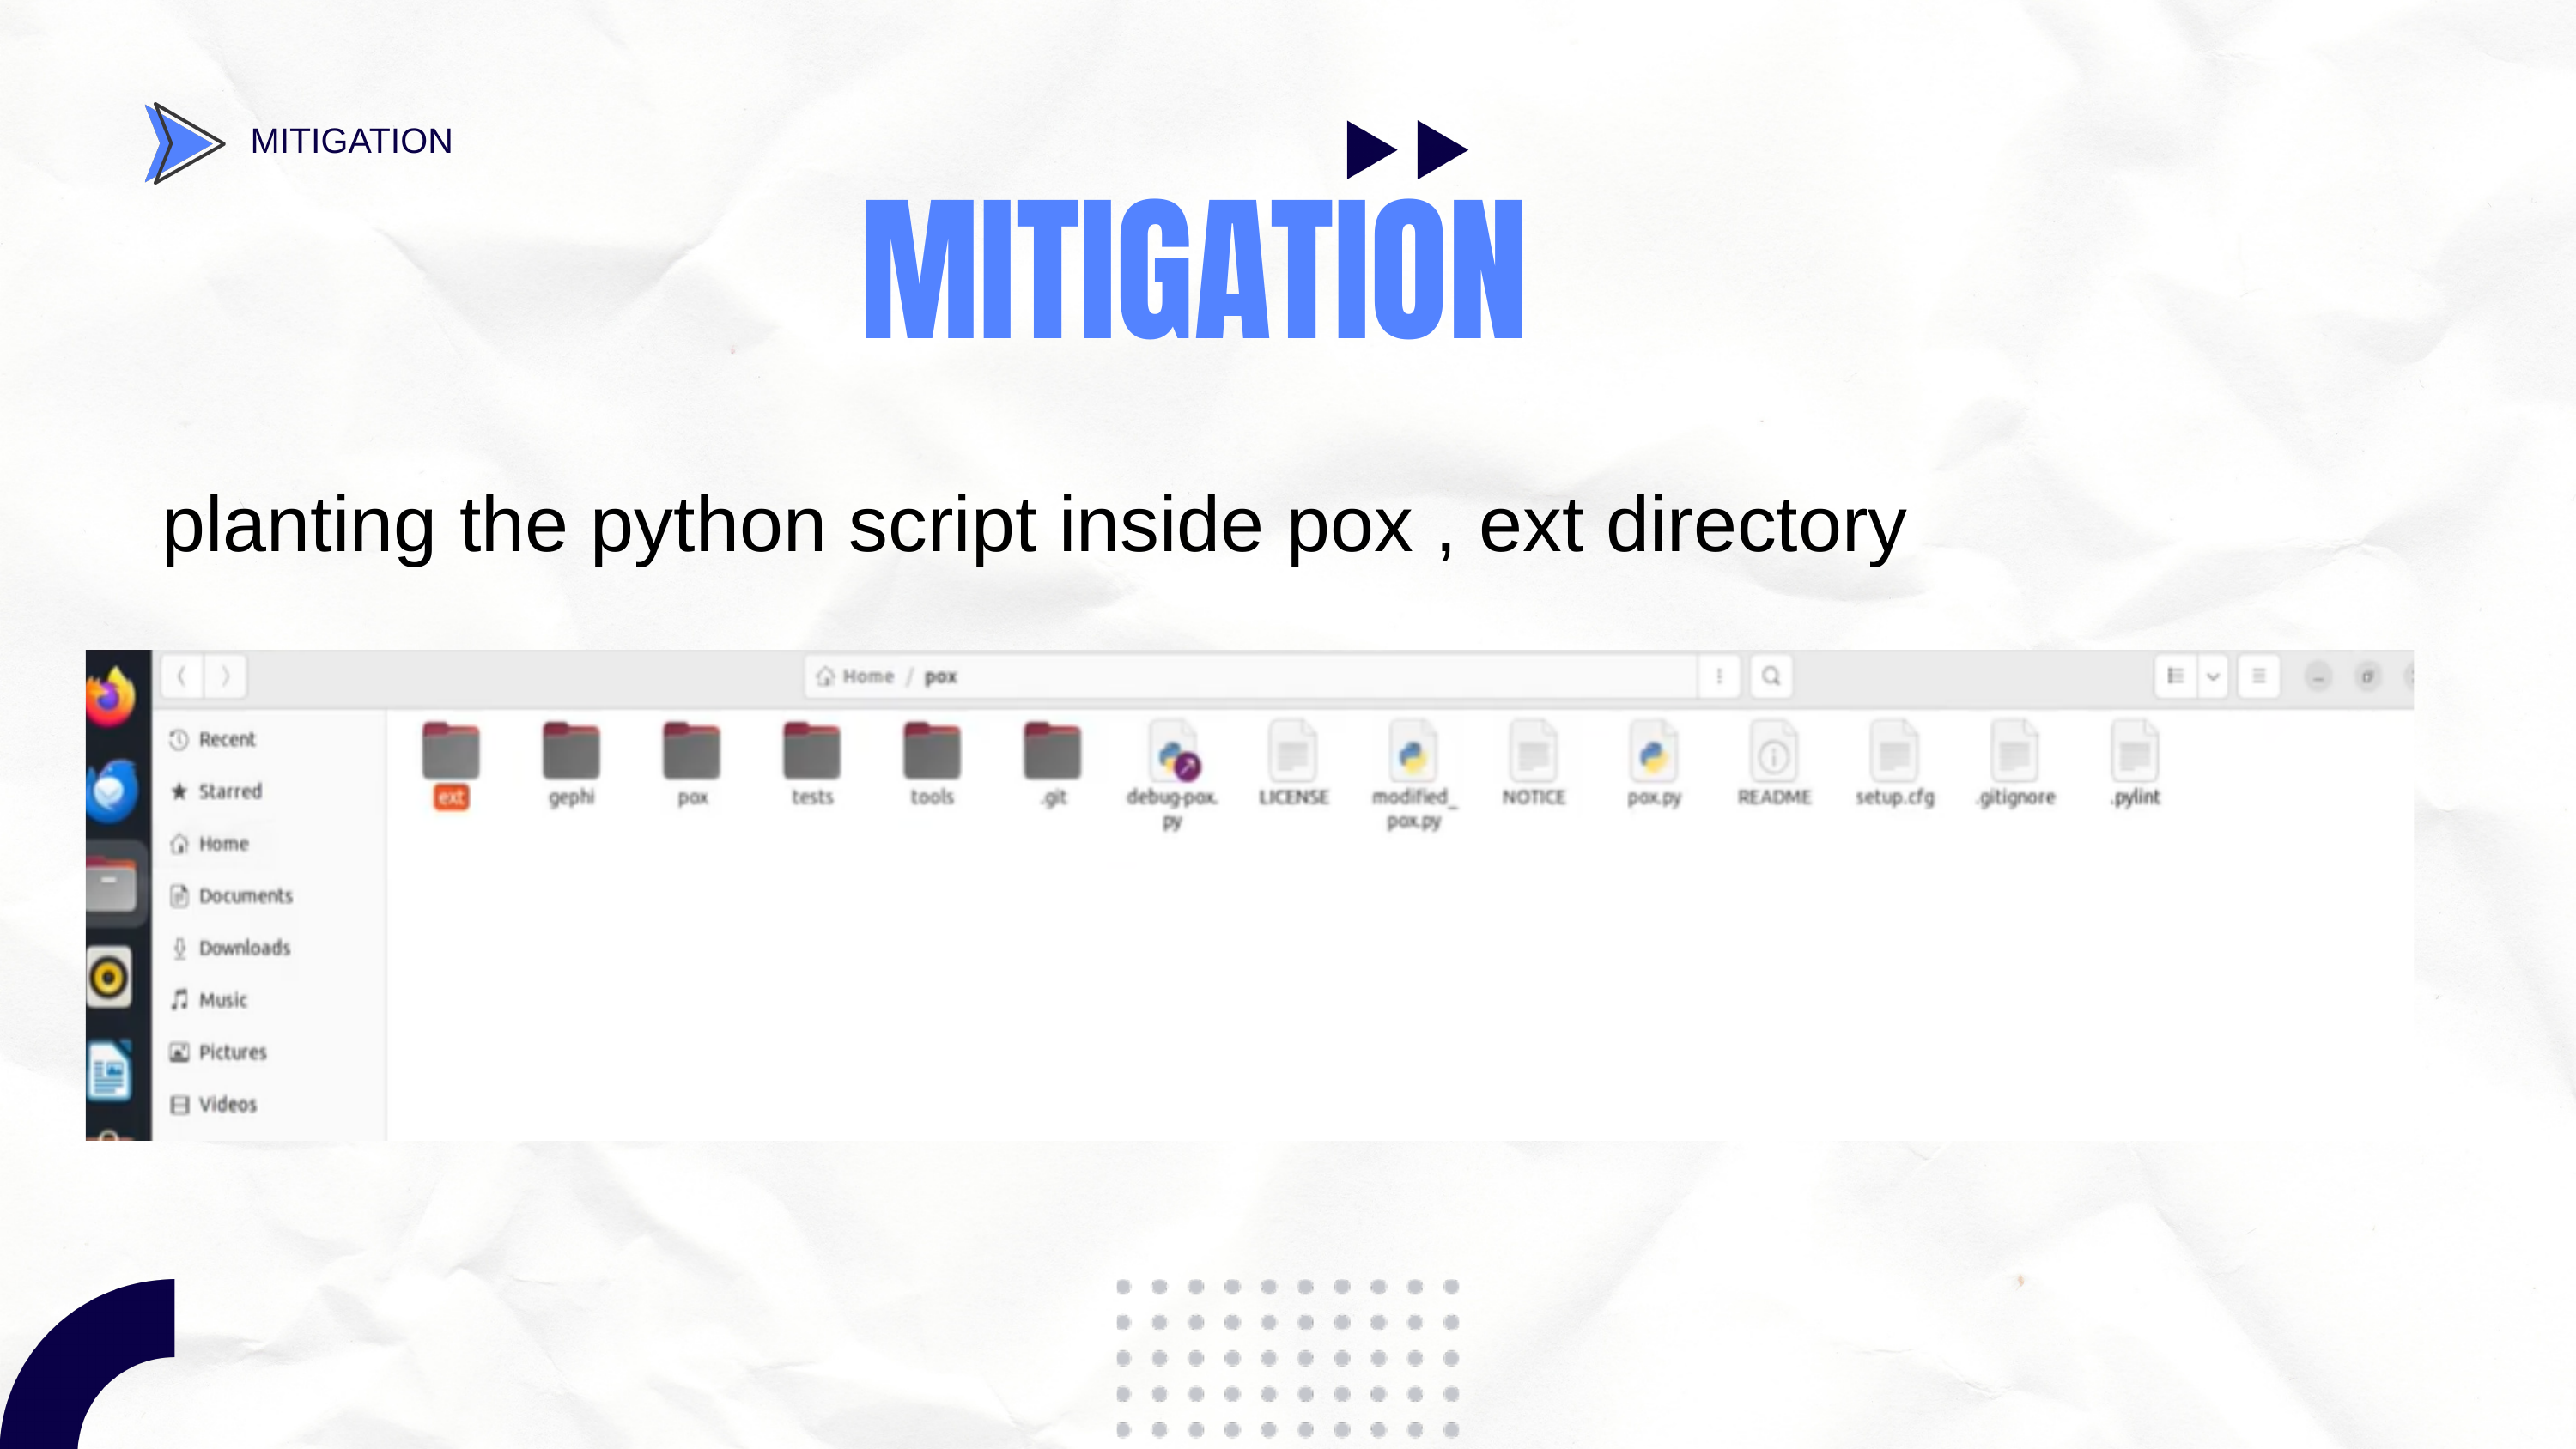

MITIGATION
MITIGATION
planting the python script inside pox , ext directory